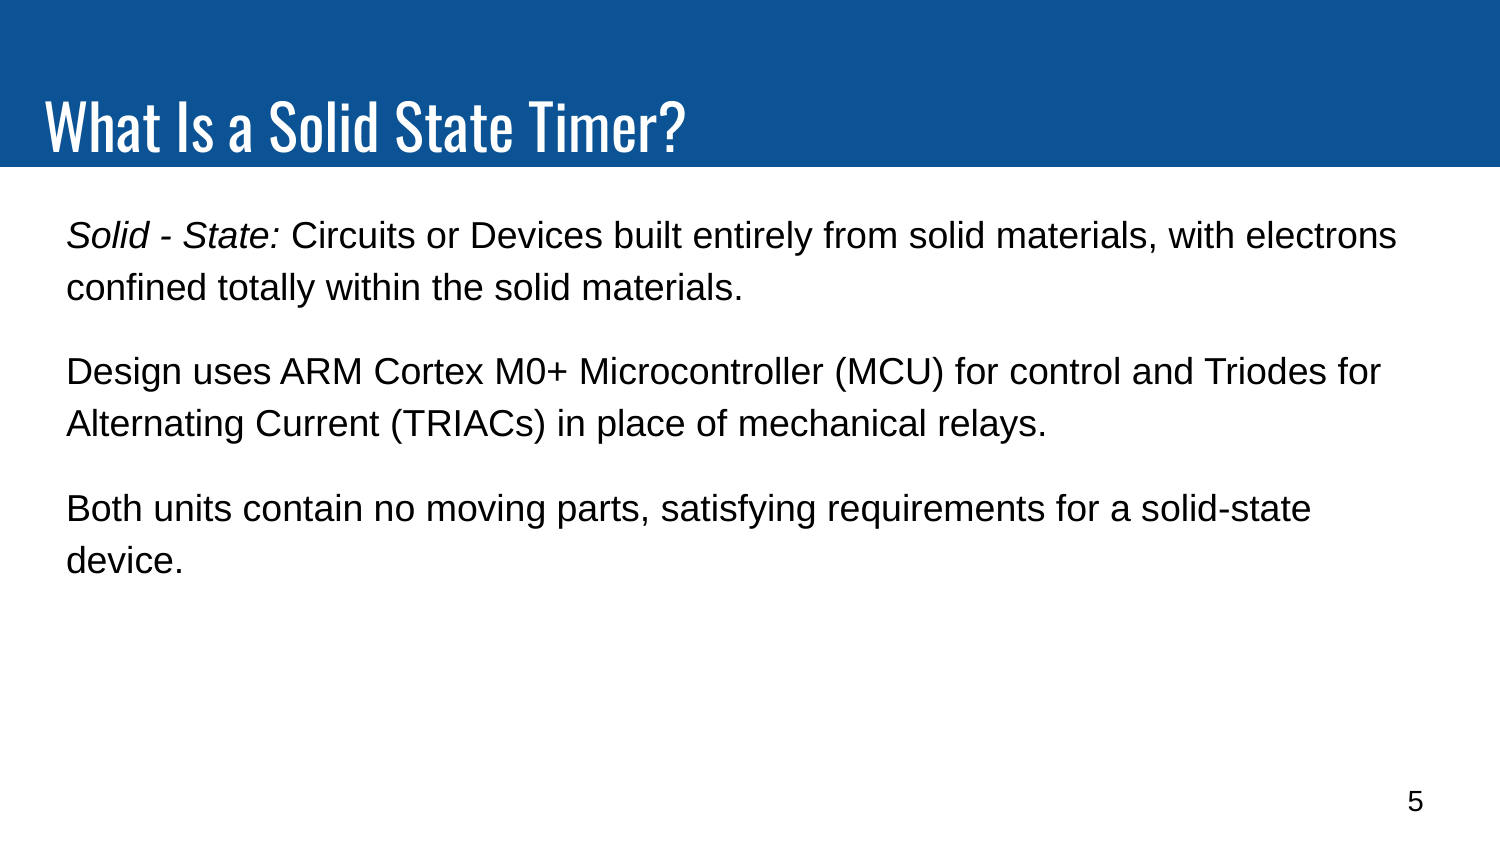

# What Is a Solid State Timer?
Solid - State: Circuits or Devices built entirely from solid materials, with electrons confined totally within the solid materials.
Design uses ARM Cortex M0+ Microcontroller (MCU) for control and Triodes for Alternating Current (TRIACs) in place of mechanical relays.
Both units contain no moving parts, satisfying requirements for a solid-state device.
5